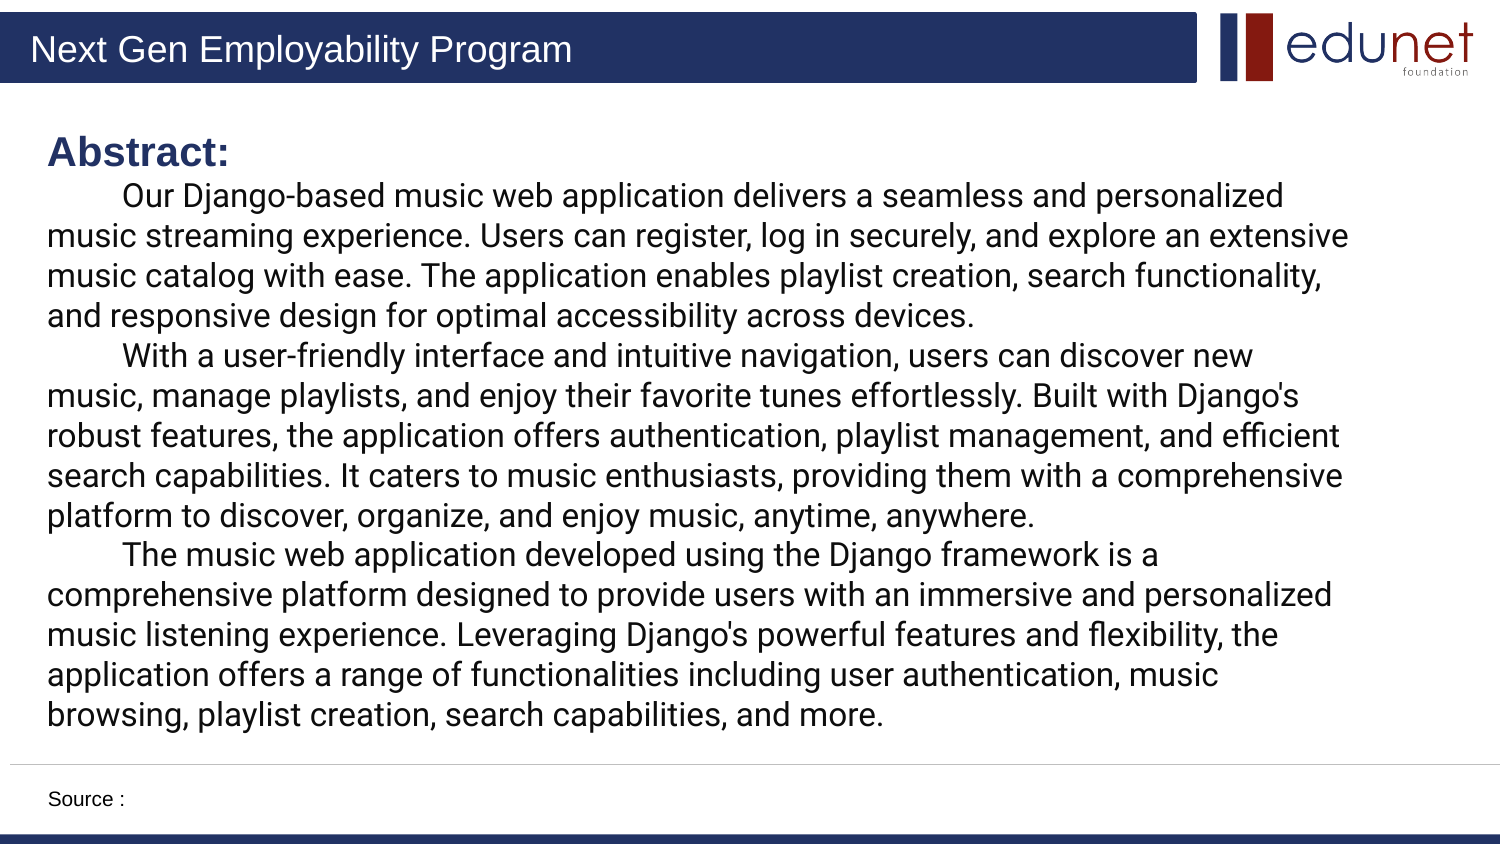

# Abstract:
Our Django-based music web application delivers a seamless and personalized music streaming experience. Users can register, log in securely, and explore an extensive music catalog with ease. The application enables playlist creation, search functionality, and responsive design for optimal accessibility across devices.
With a user-friendly interface and intuitive navigation, users can discover new music, manage playlists, and enjoy their favorite tunes effortlessly. Built with Django's robust features, the application offers authentication, playlist management, and efficient search capabilities. It caters to music enthusiasts, providing them with a comprehensive platform to discover, organize, and enjoy music, anytime, anywhere.
The music web application developed using the Django framework is a comprehensive platform designed to provide users with an immersive and personalized music listening experience. Leveraging Django's powerful features and flexibility, the application offers a range of functionalities including user authentication, music browsing, playlist creation, search capabilities, and more.
Source :